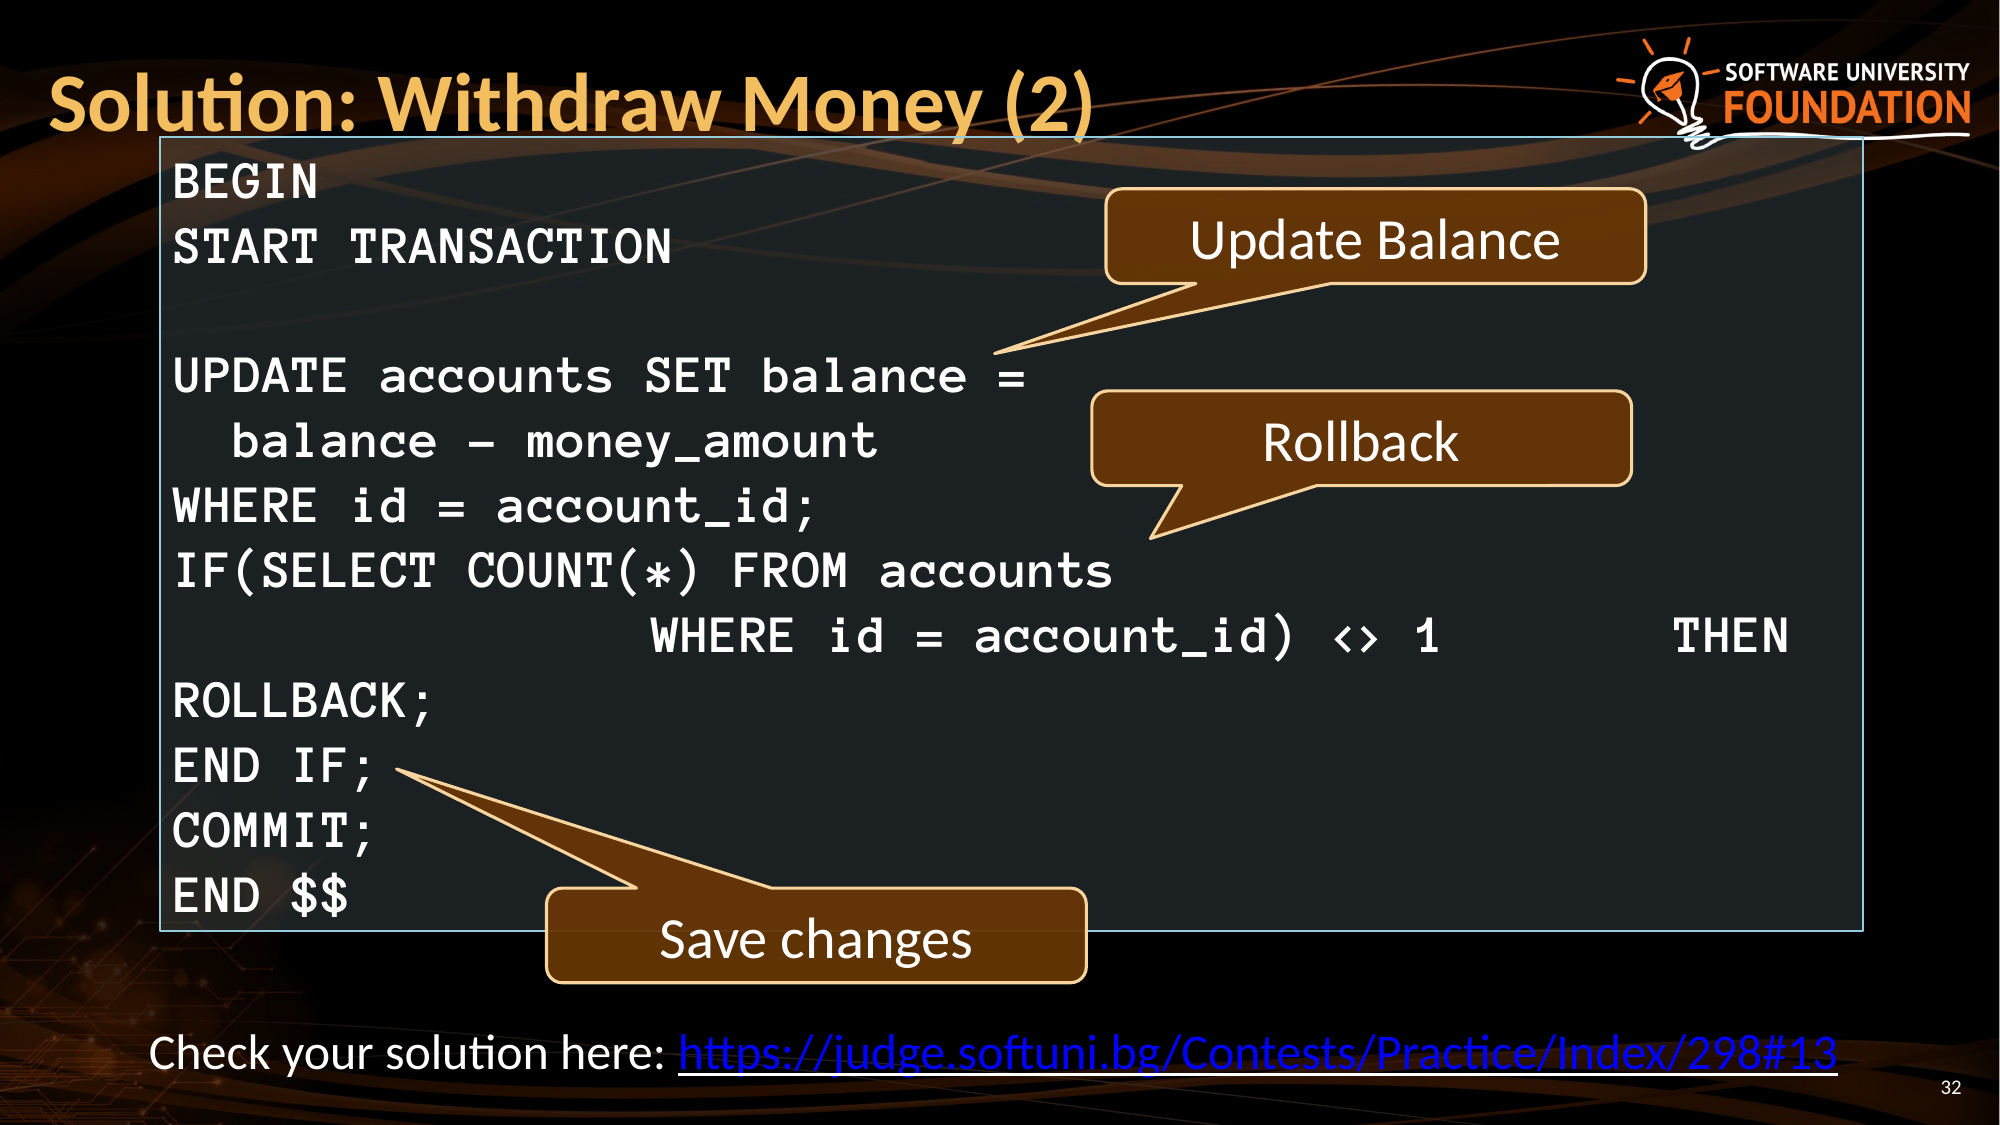

Solution: Withdraw Money (2)
BEGIN
START TRANSACTION

UPDATE accounts SET balance =
  balance – money_amount
WHERE id = account_id;
IF(SELECT COUNT(*) FROM accounts
		      WHERE id = account_id) <> 1		THEN ROLLBACK;
END IF;
COMMIT;
END $$
Update Balance
Rollback
Save changes
Check your solution here: https://judge.softuni.bg/Contests/Practice/Index/298#13
32